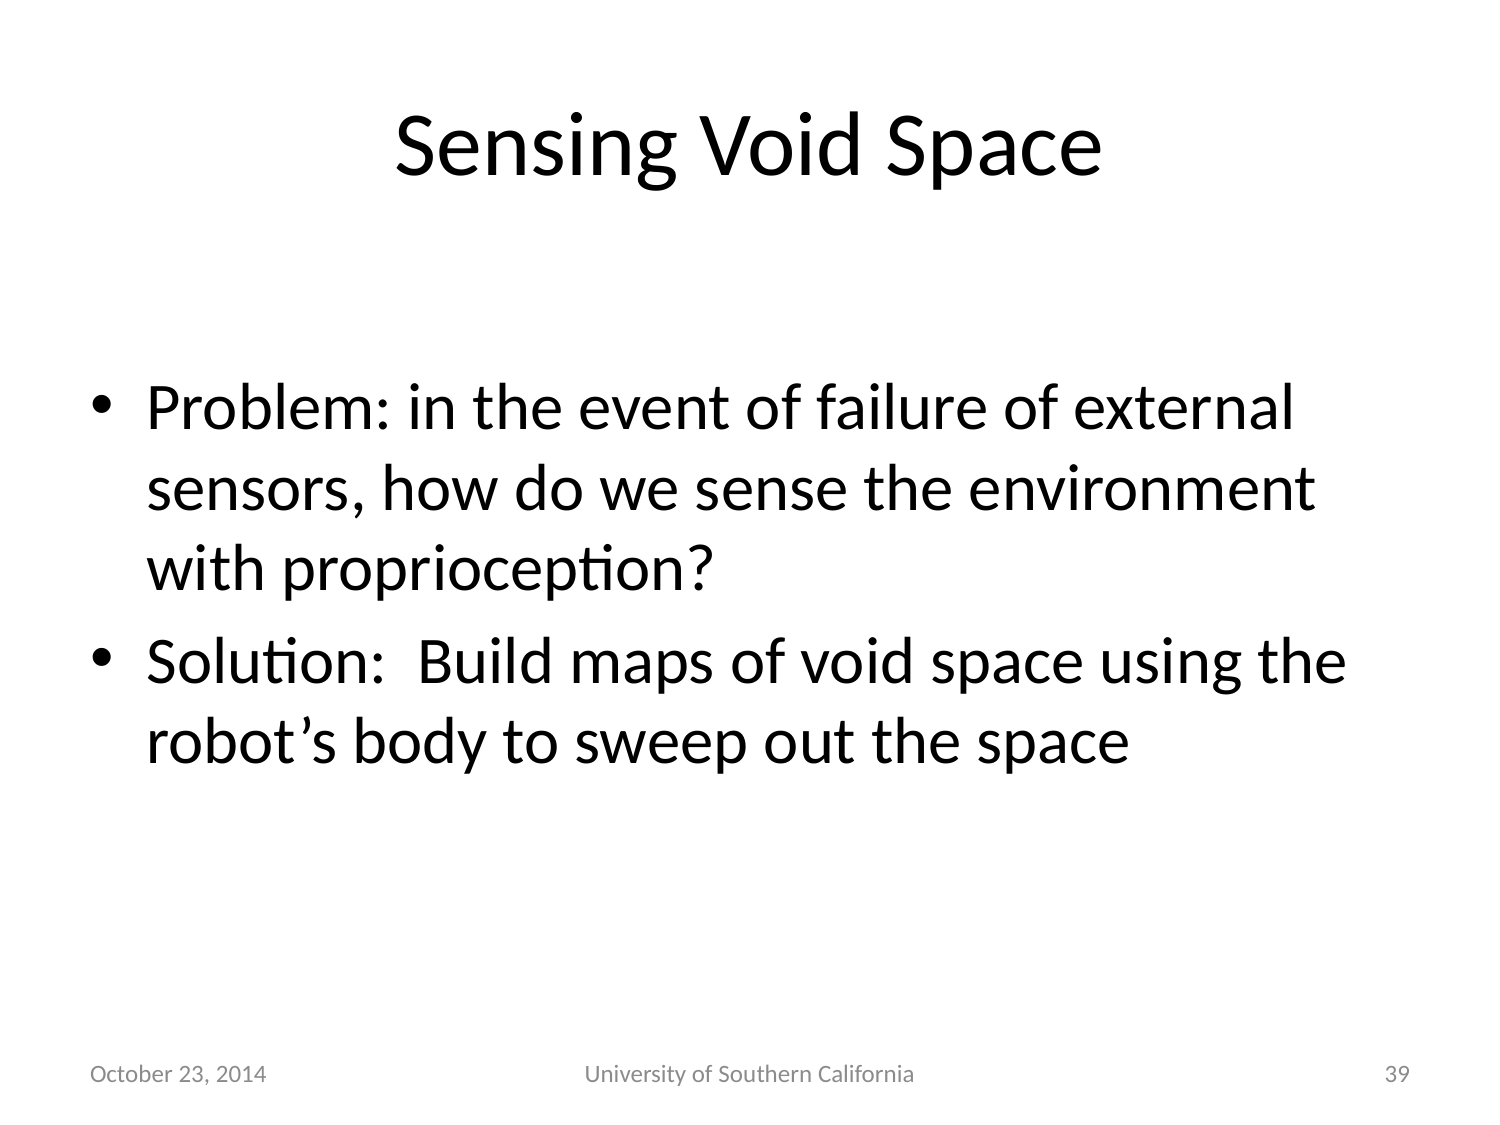

# Sensing Void Space

Problem: in the event of failure of external sensors, how do we sense the environment with proprioception?
Solution:  Build maps of void space using the robot’s body to sweep out the space

October 23, 2014
University of Southern California
39